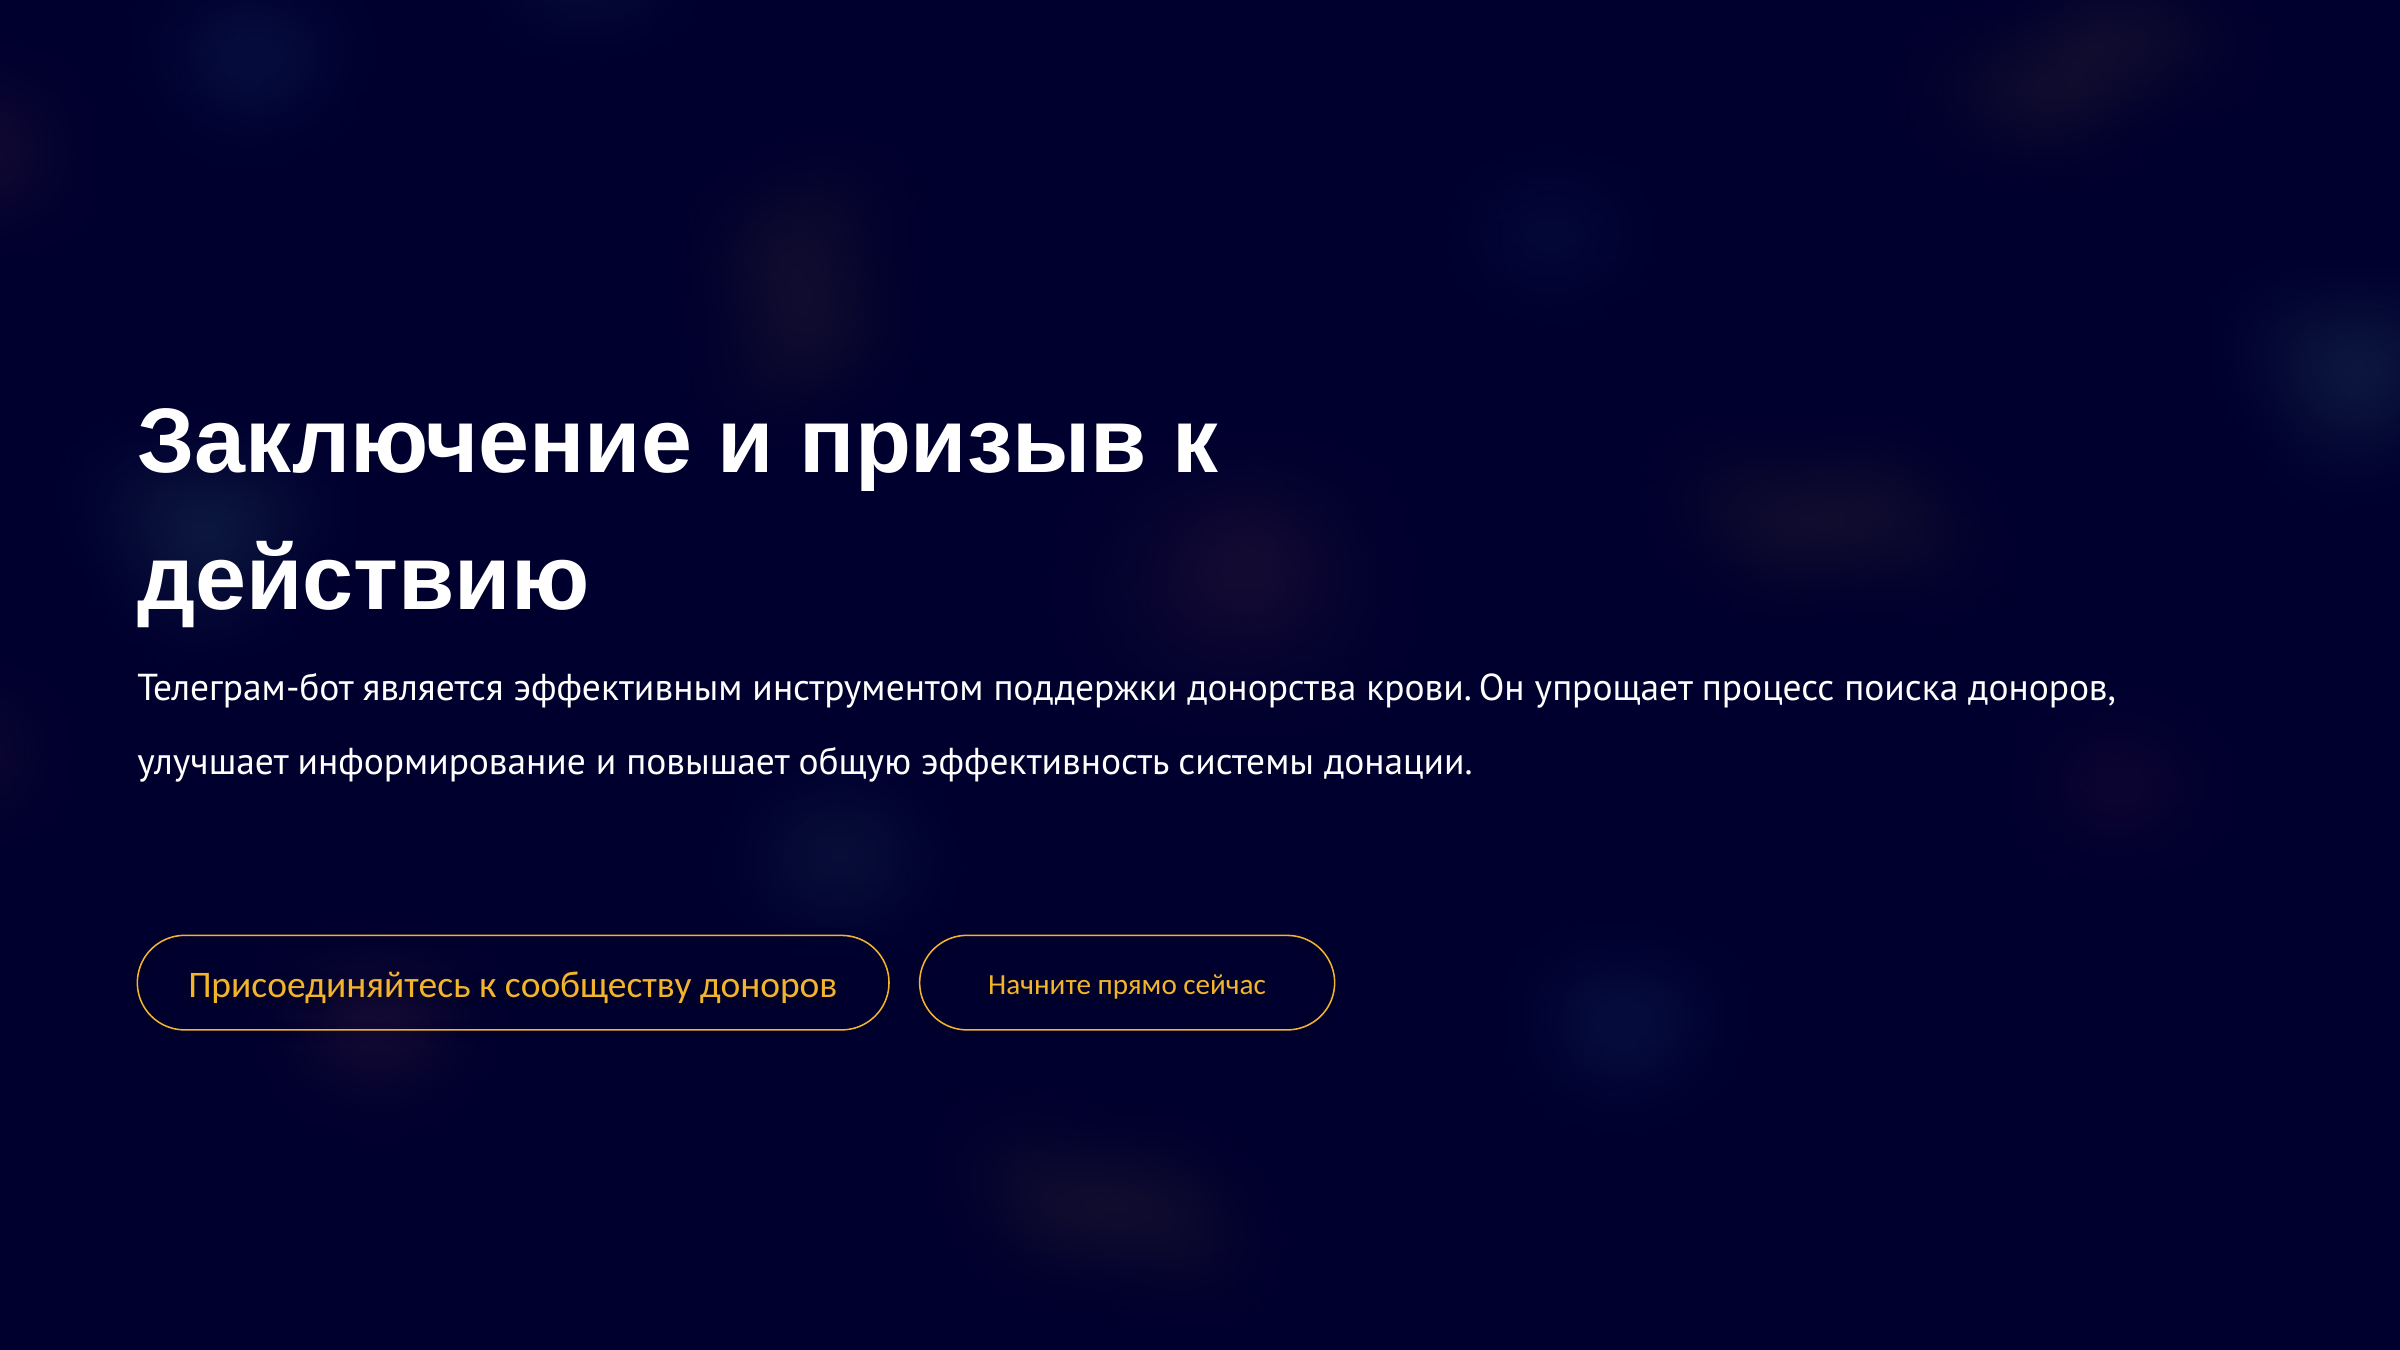

Заключение и призыв к действию
Телеграм-бот является эффективным инструментом поддержки донорства крови. Он упрощает процесс поиска доноров, улучшает информирование и повышает общую эффективность системы донации.
Присоединяйтесь к сообществу доноров
Начните прямо сейчас